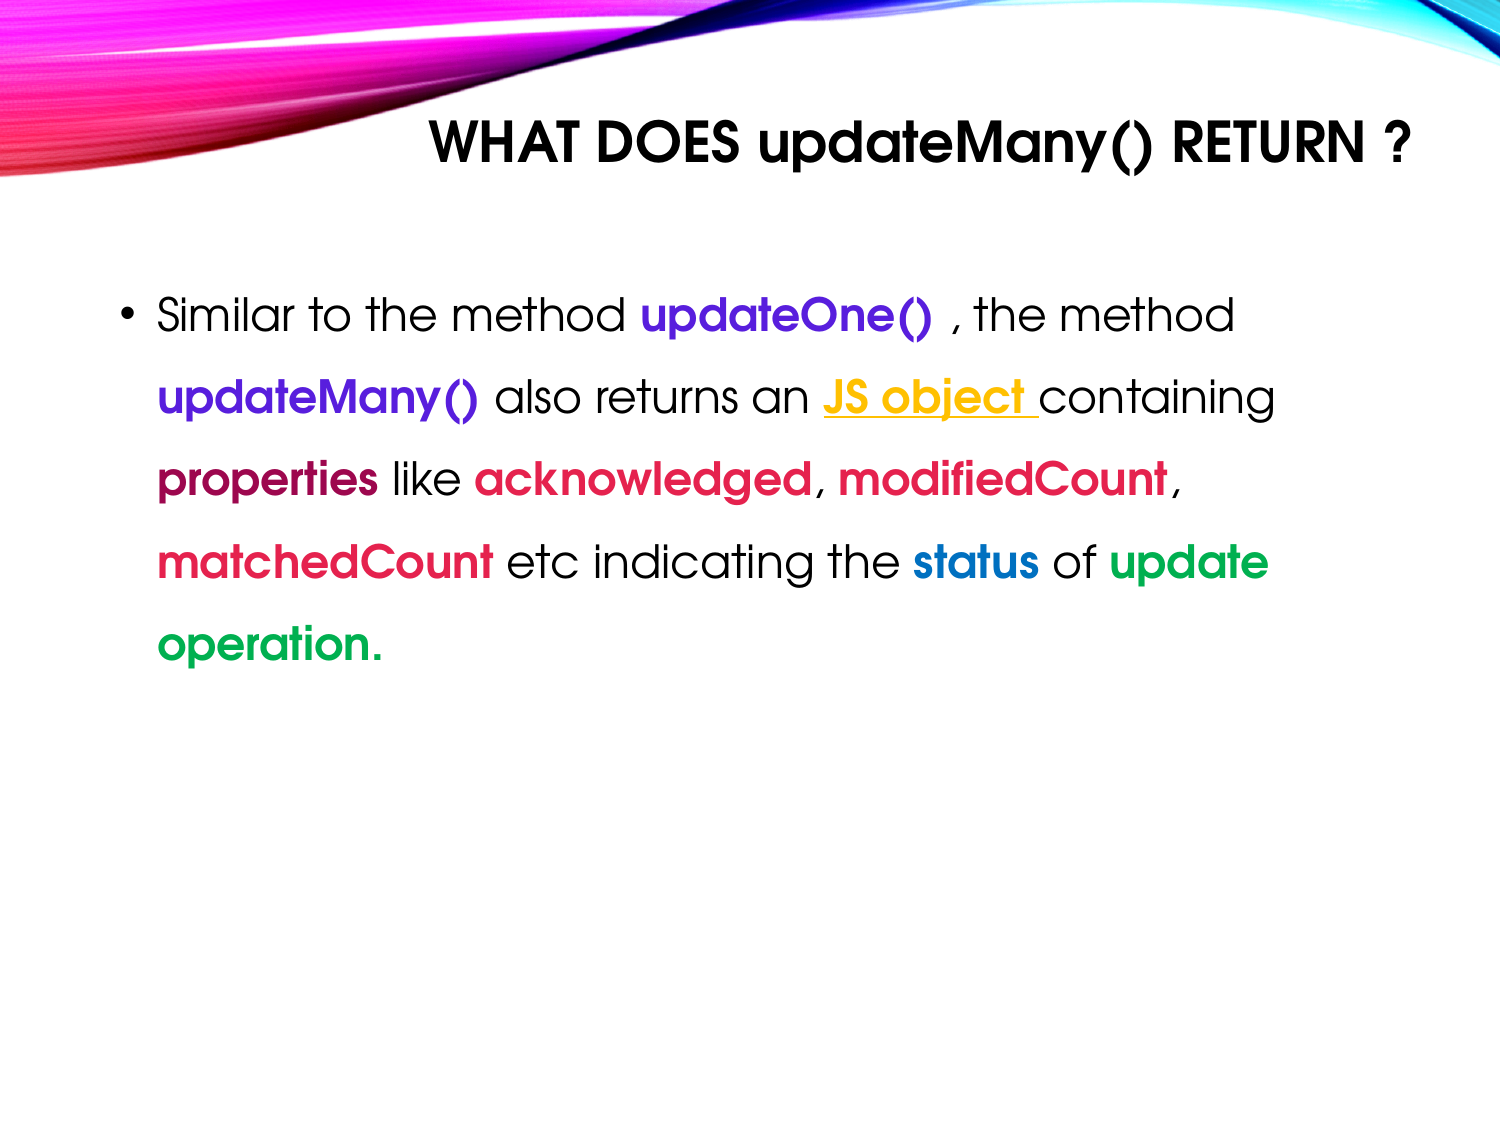

# What does updateMany() return ?
Similar to the method updateOne() , the method updateMany() also returns an JS object containing properties like acknowledged, modifiedCount, matchedCount etc indicating the status of update operation.